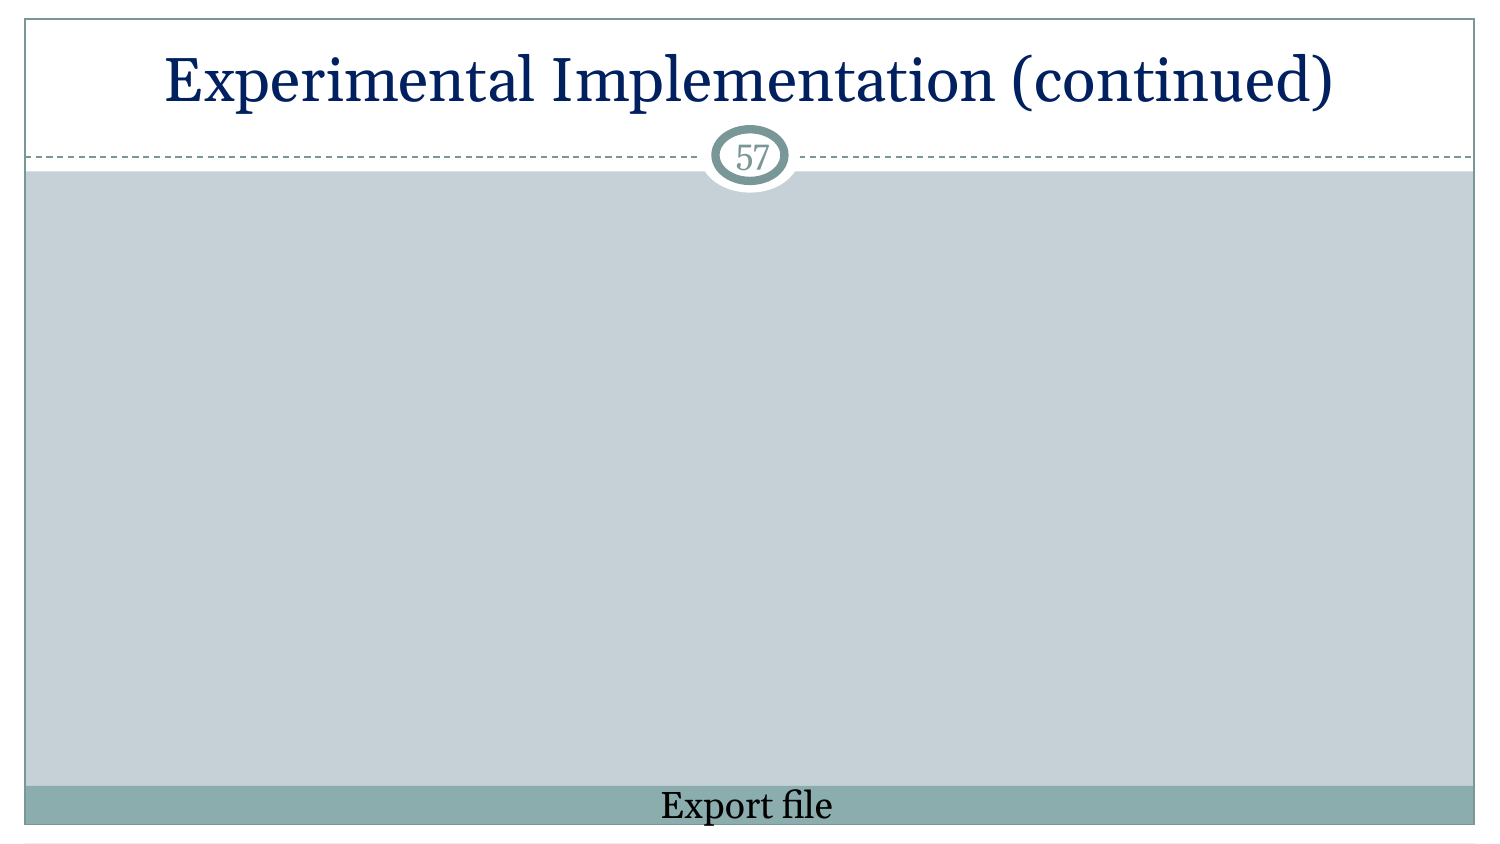

# Experimental Implementation (continued)
57

Export file